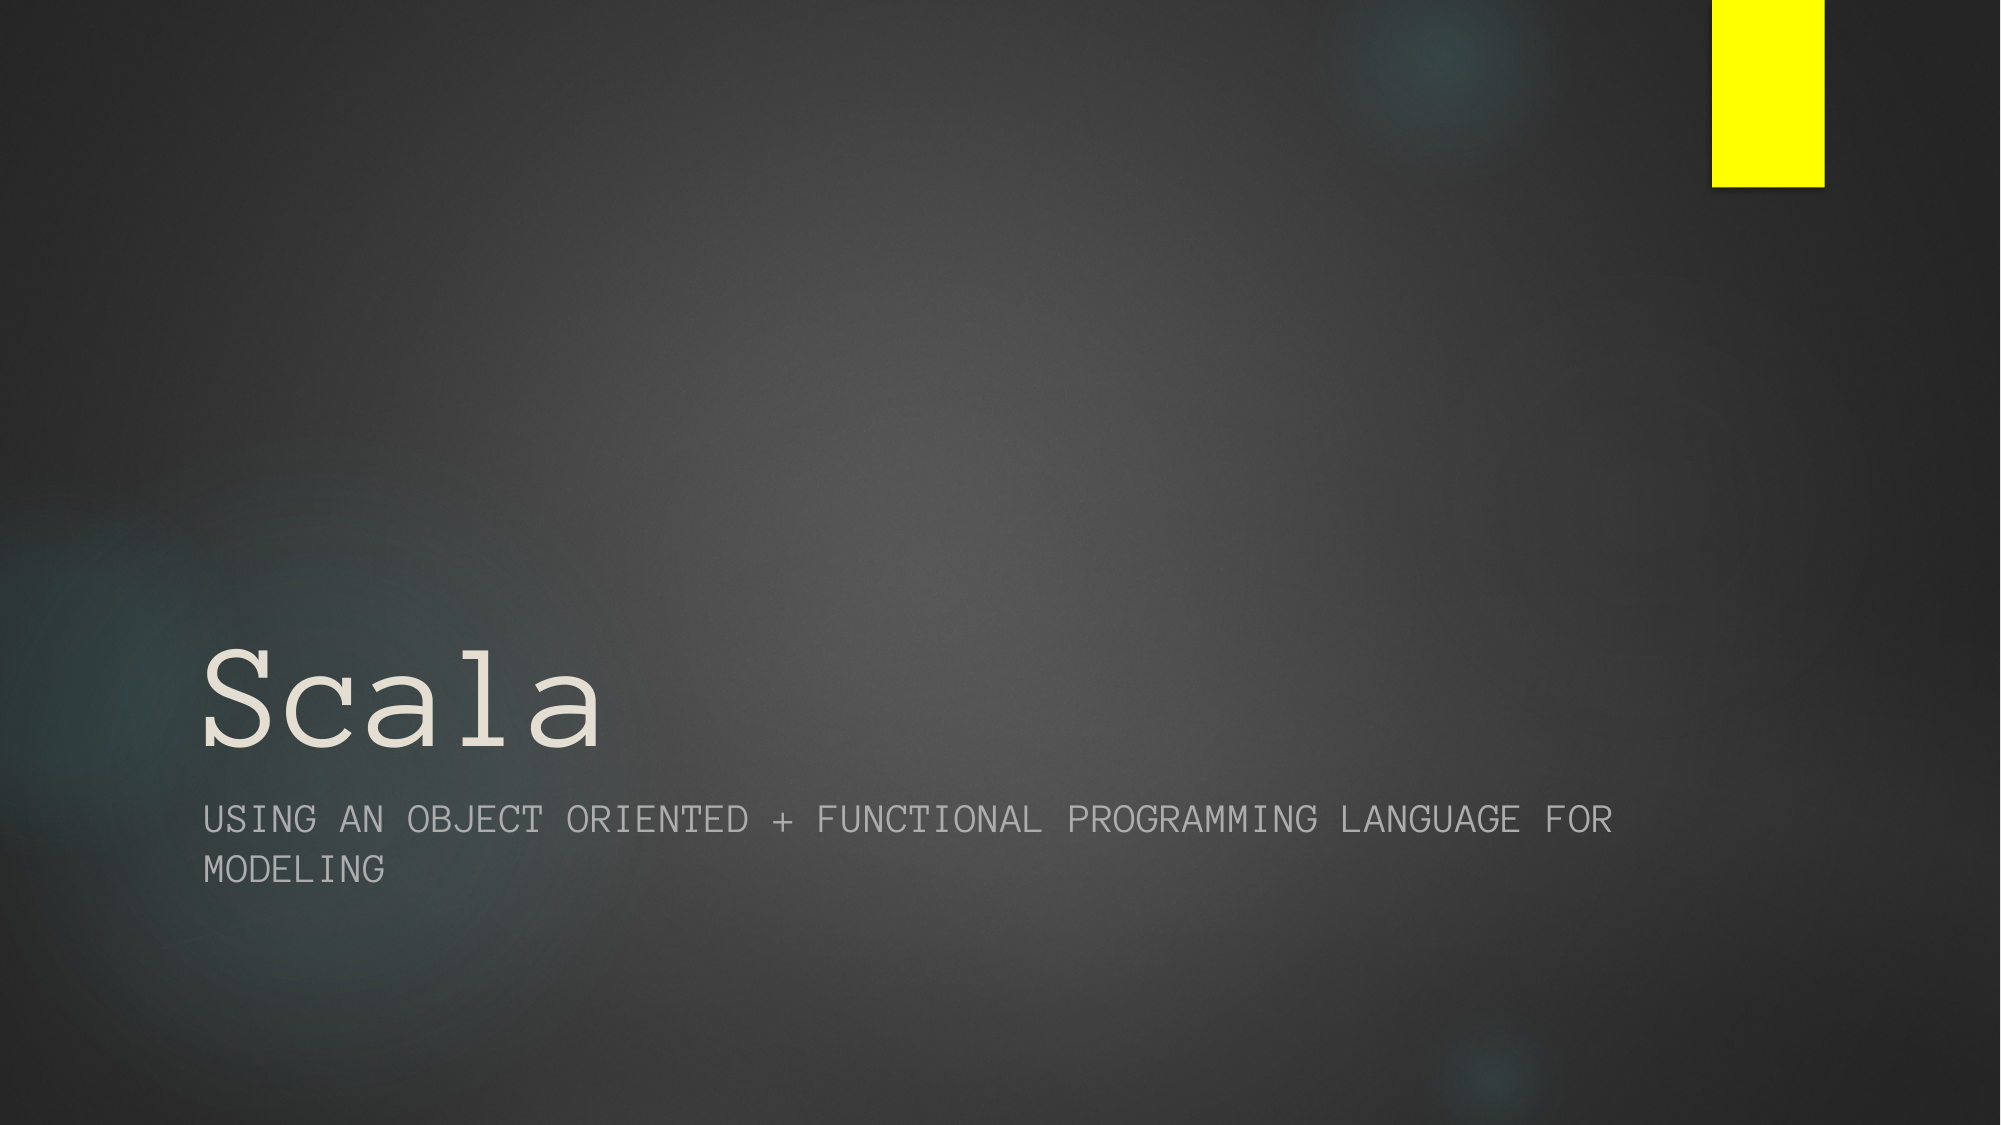

# Scala
Using an object oriented + functional programming language for modeling